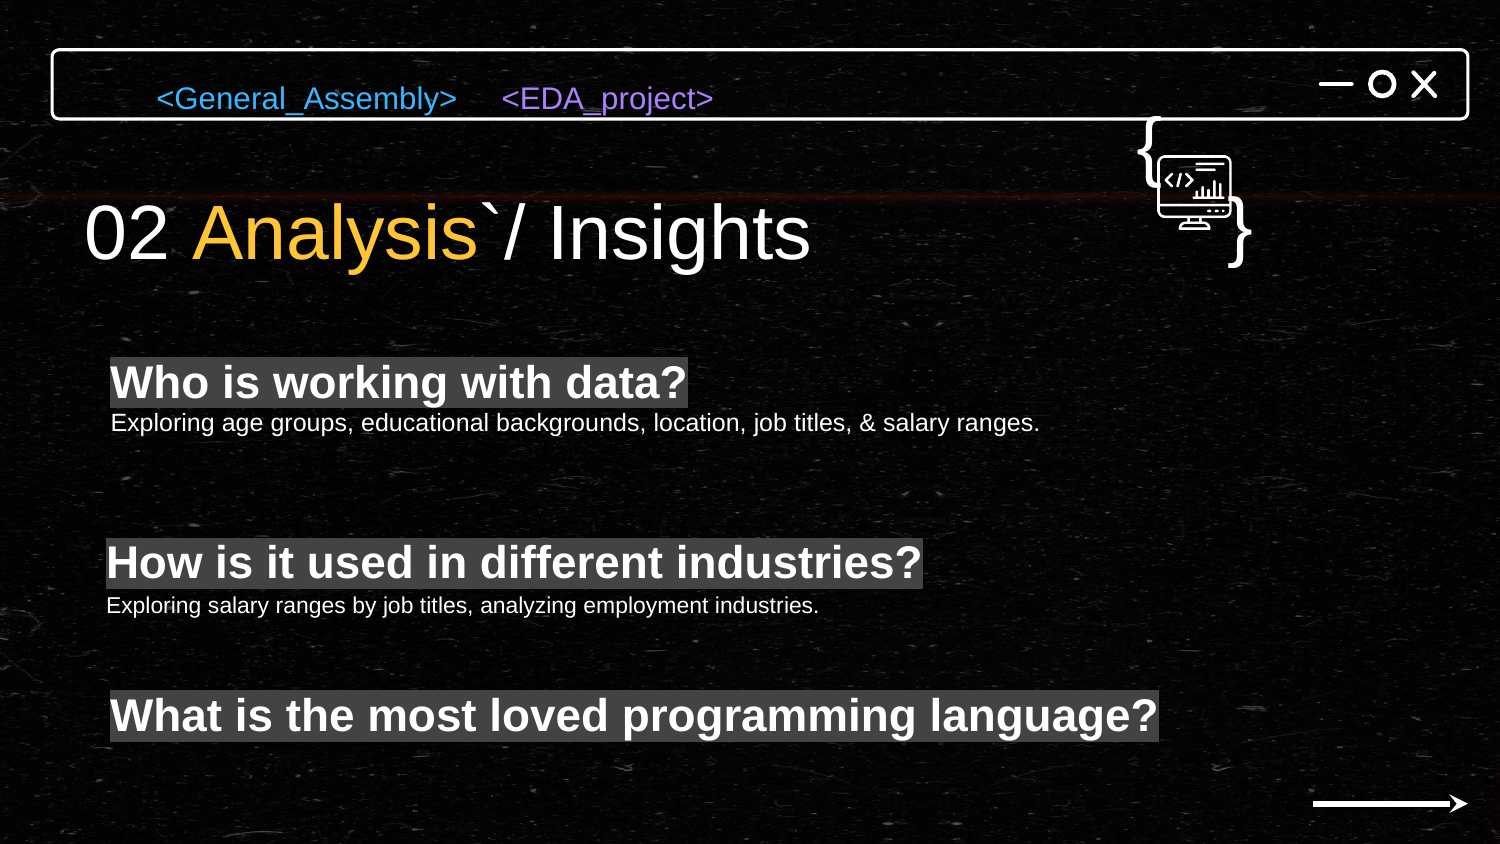

<General_Assembly>     <EDA_project>
}
}

02
Analysis`/ Insights
Who is working with data?
Exploring age groups, educational backgrounds, location, job titles, & salary ranges.
How is it used in different industries?
Exploring salary ranges by job titles, analyzing employment industries.
What is the most loved programming language?